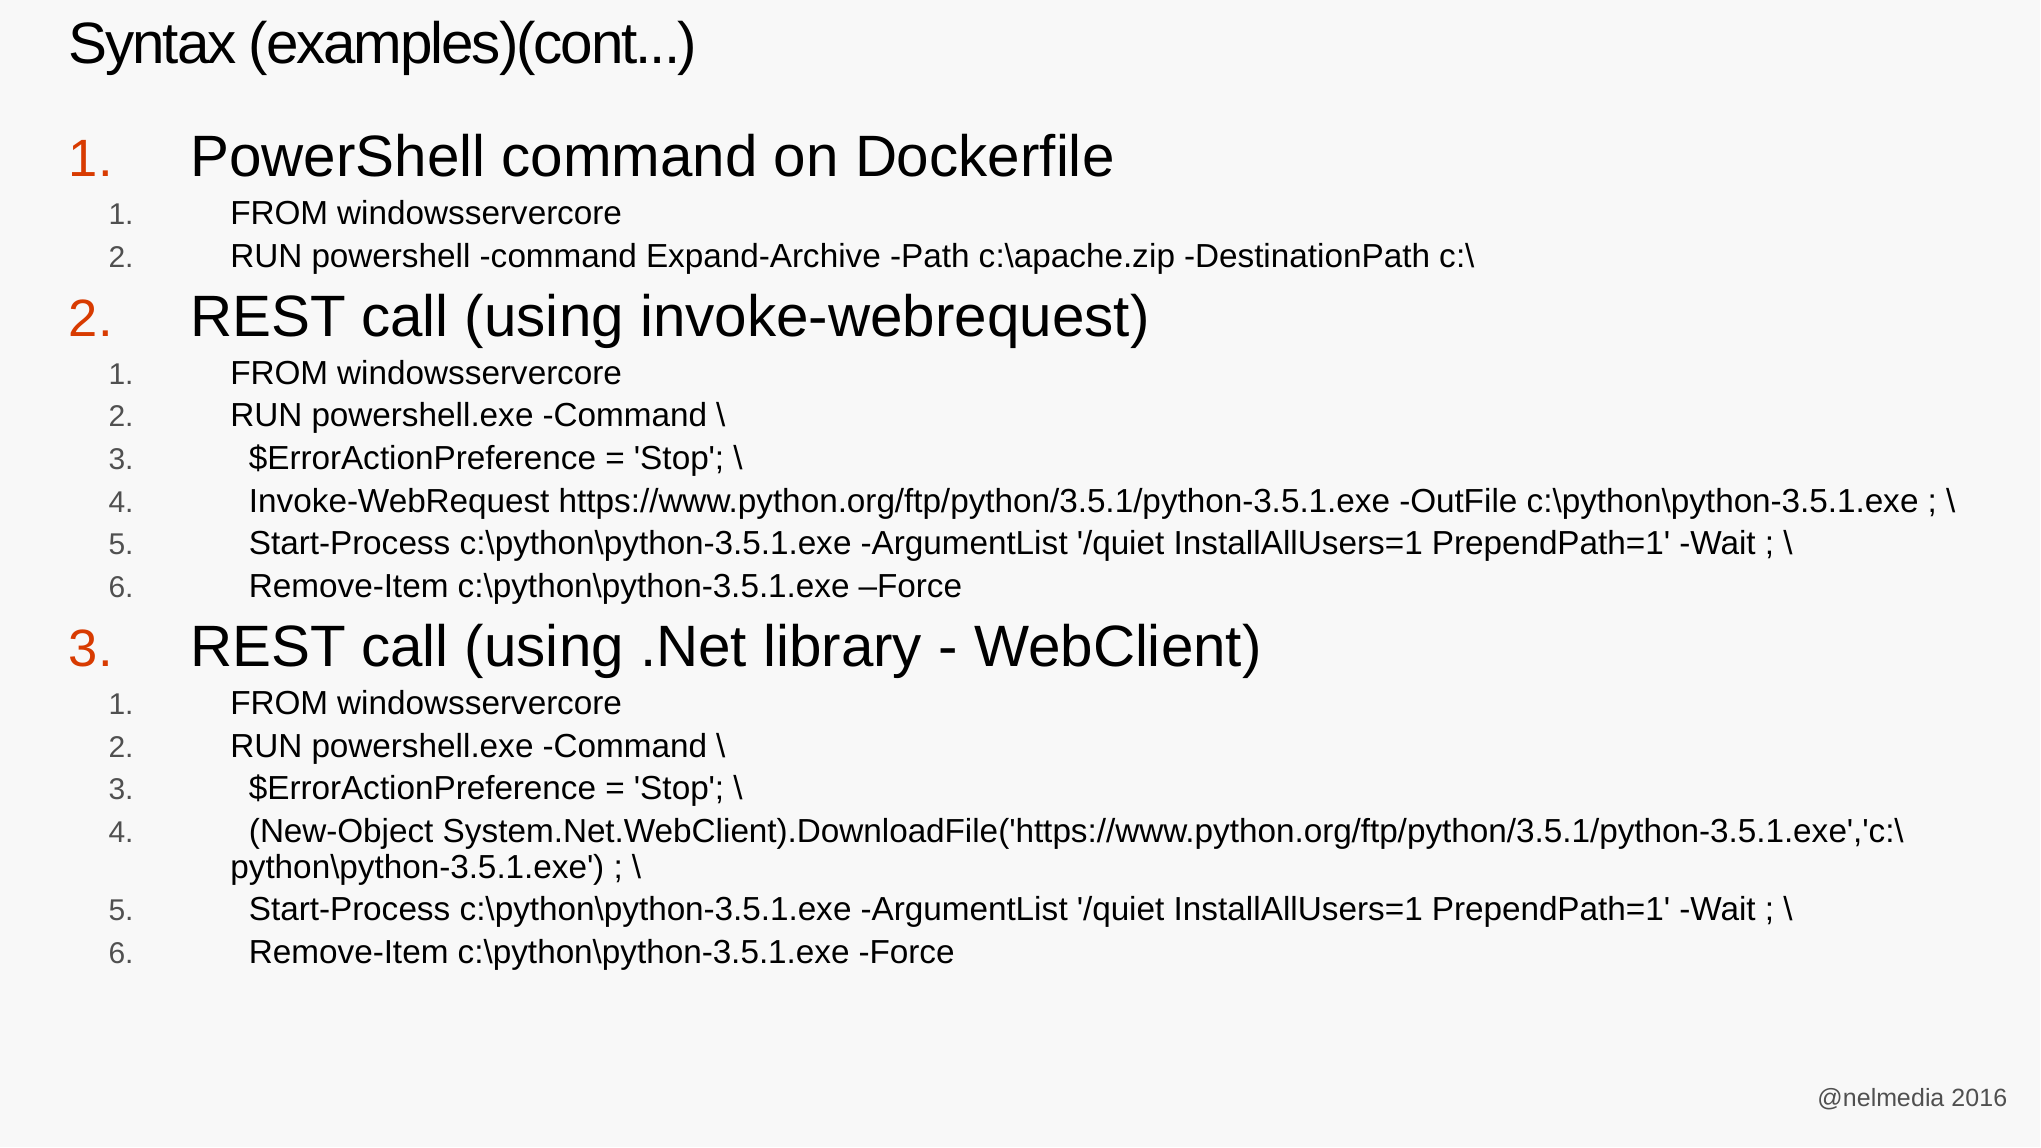

# Syntax (examples)(cont...)
PowerShell command on Dockerfile
FROM windowsservercore
RUN powershell -command Expand-Archive -Path c:\apache.zip -DestinationPath c:\
REST call (using invoke-webrequest)
FROM windowsservercore
RUN powershell.exe -Command \
  $ErrorActionPreference = 'Stop'; \
  Invoke-WebRequest https://www.python.org/ftp/python/3.5.1/python-3.5.1.exe -OutFile c:\python\python-3.5.1.exe ; \
  Start-Process c:\python\python-3.5.1.exe -ArgumentList '/quiet InstallAllUsers=1 PrependPath=1' -Wait ; \
  Remove-Item c:\python\python-3.5.1.exe –Force
REST call (using .Net library - WebClient)
FROM windowsservercore
RUN powershell.exe -Command \
  $ErrorActionPreference = 'Stop'; \
  (New-Object System.Net.WebClient).DownloadFile('https://www.python.org/ftp/python/3.5.1/python-3.5.1.exe','c:\python\python-3.5.1.exe') ; \
  Start-Process c:\python\python-3.5.1.exe -ArgumentList '/quiet InstallAllUsers=1 PrependPath=1' -Wait ; \
  Remove-Item c:\python\python-3.5.1.exe -Force